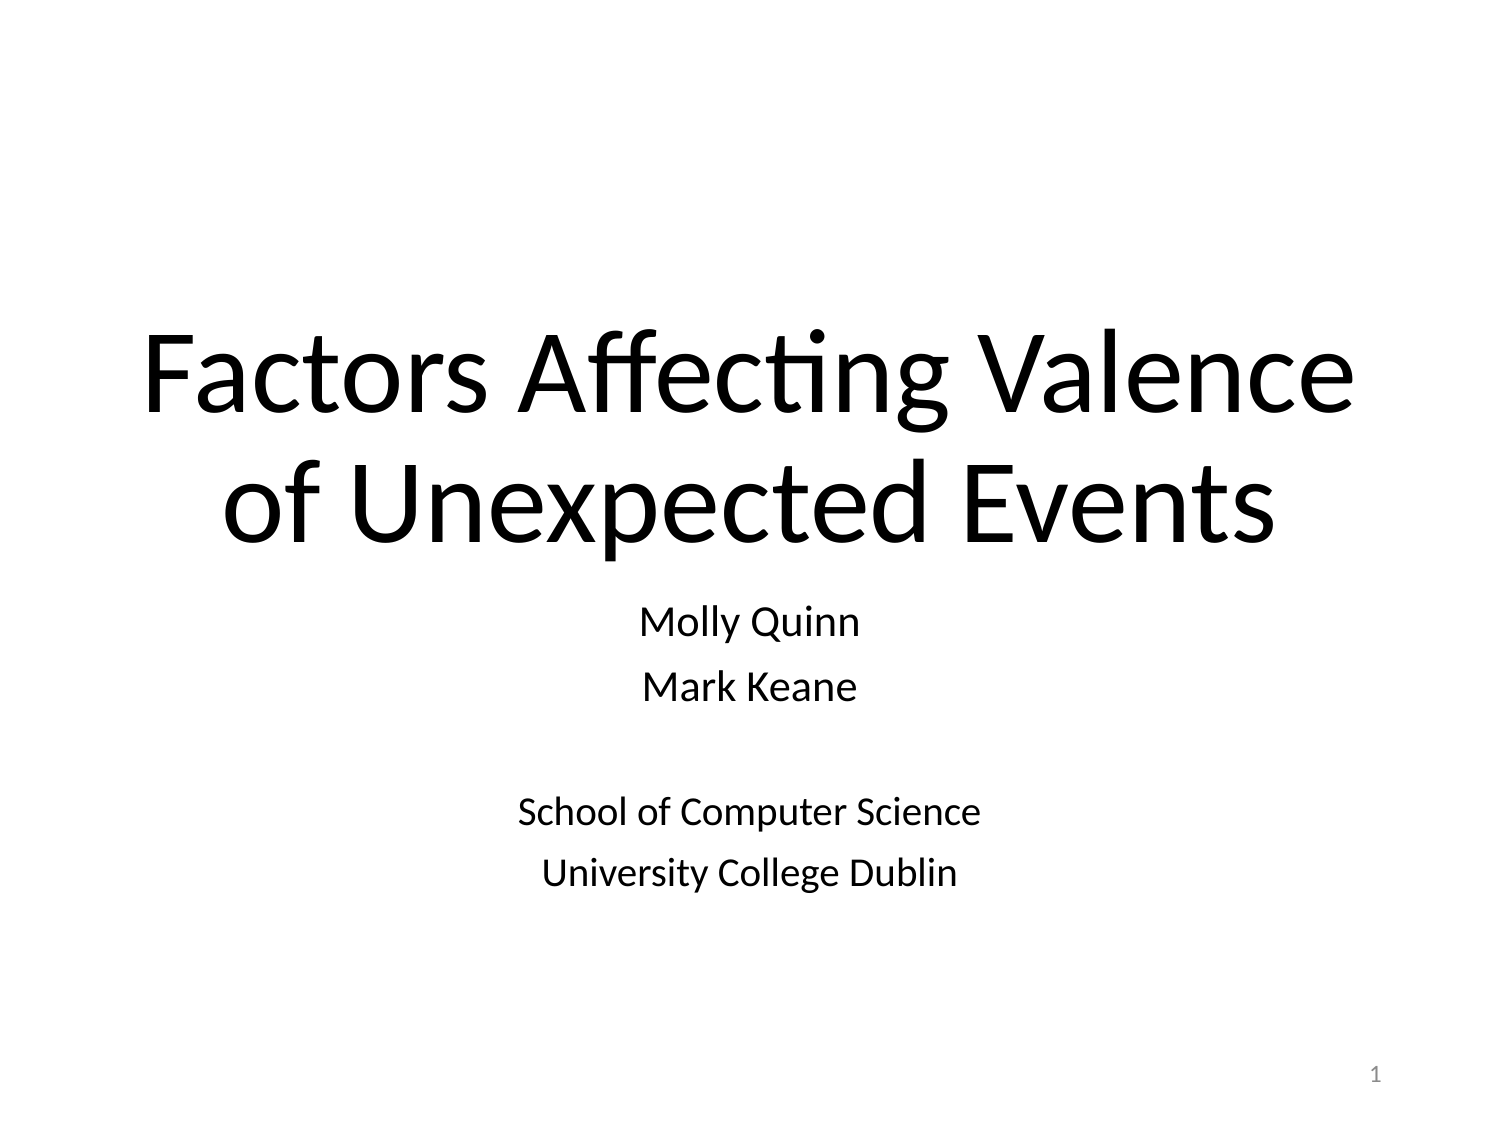

# Factors Affecting Valence of Unexpected Events
Molly Quinn
Mark Keane

School of Computer Science
University College Dublin

1